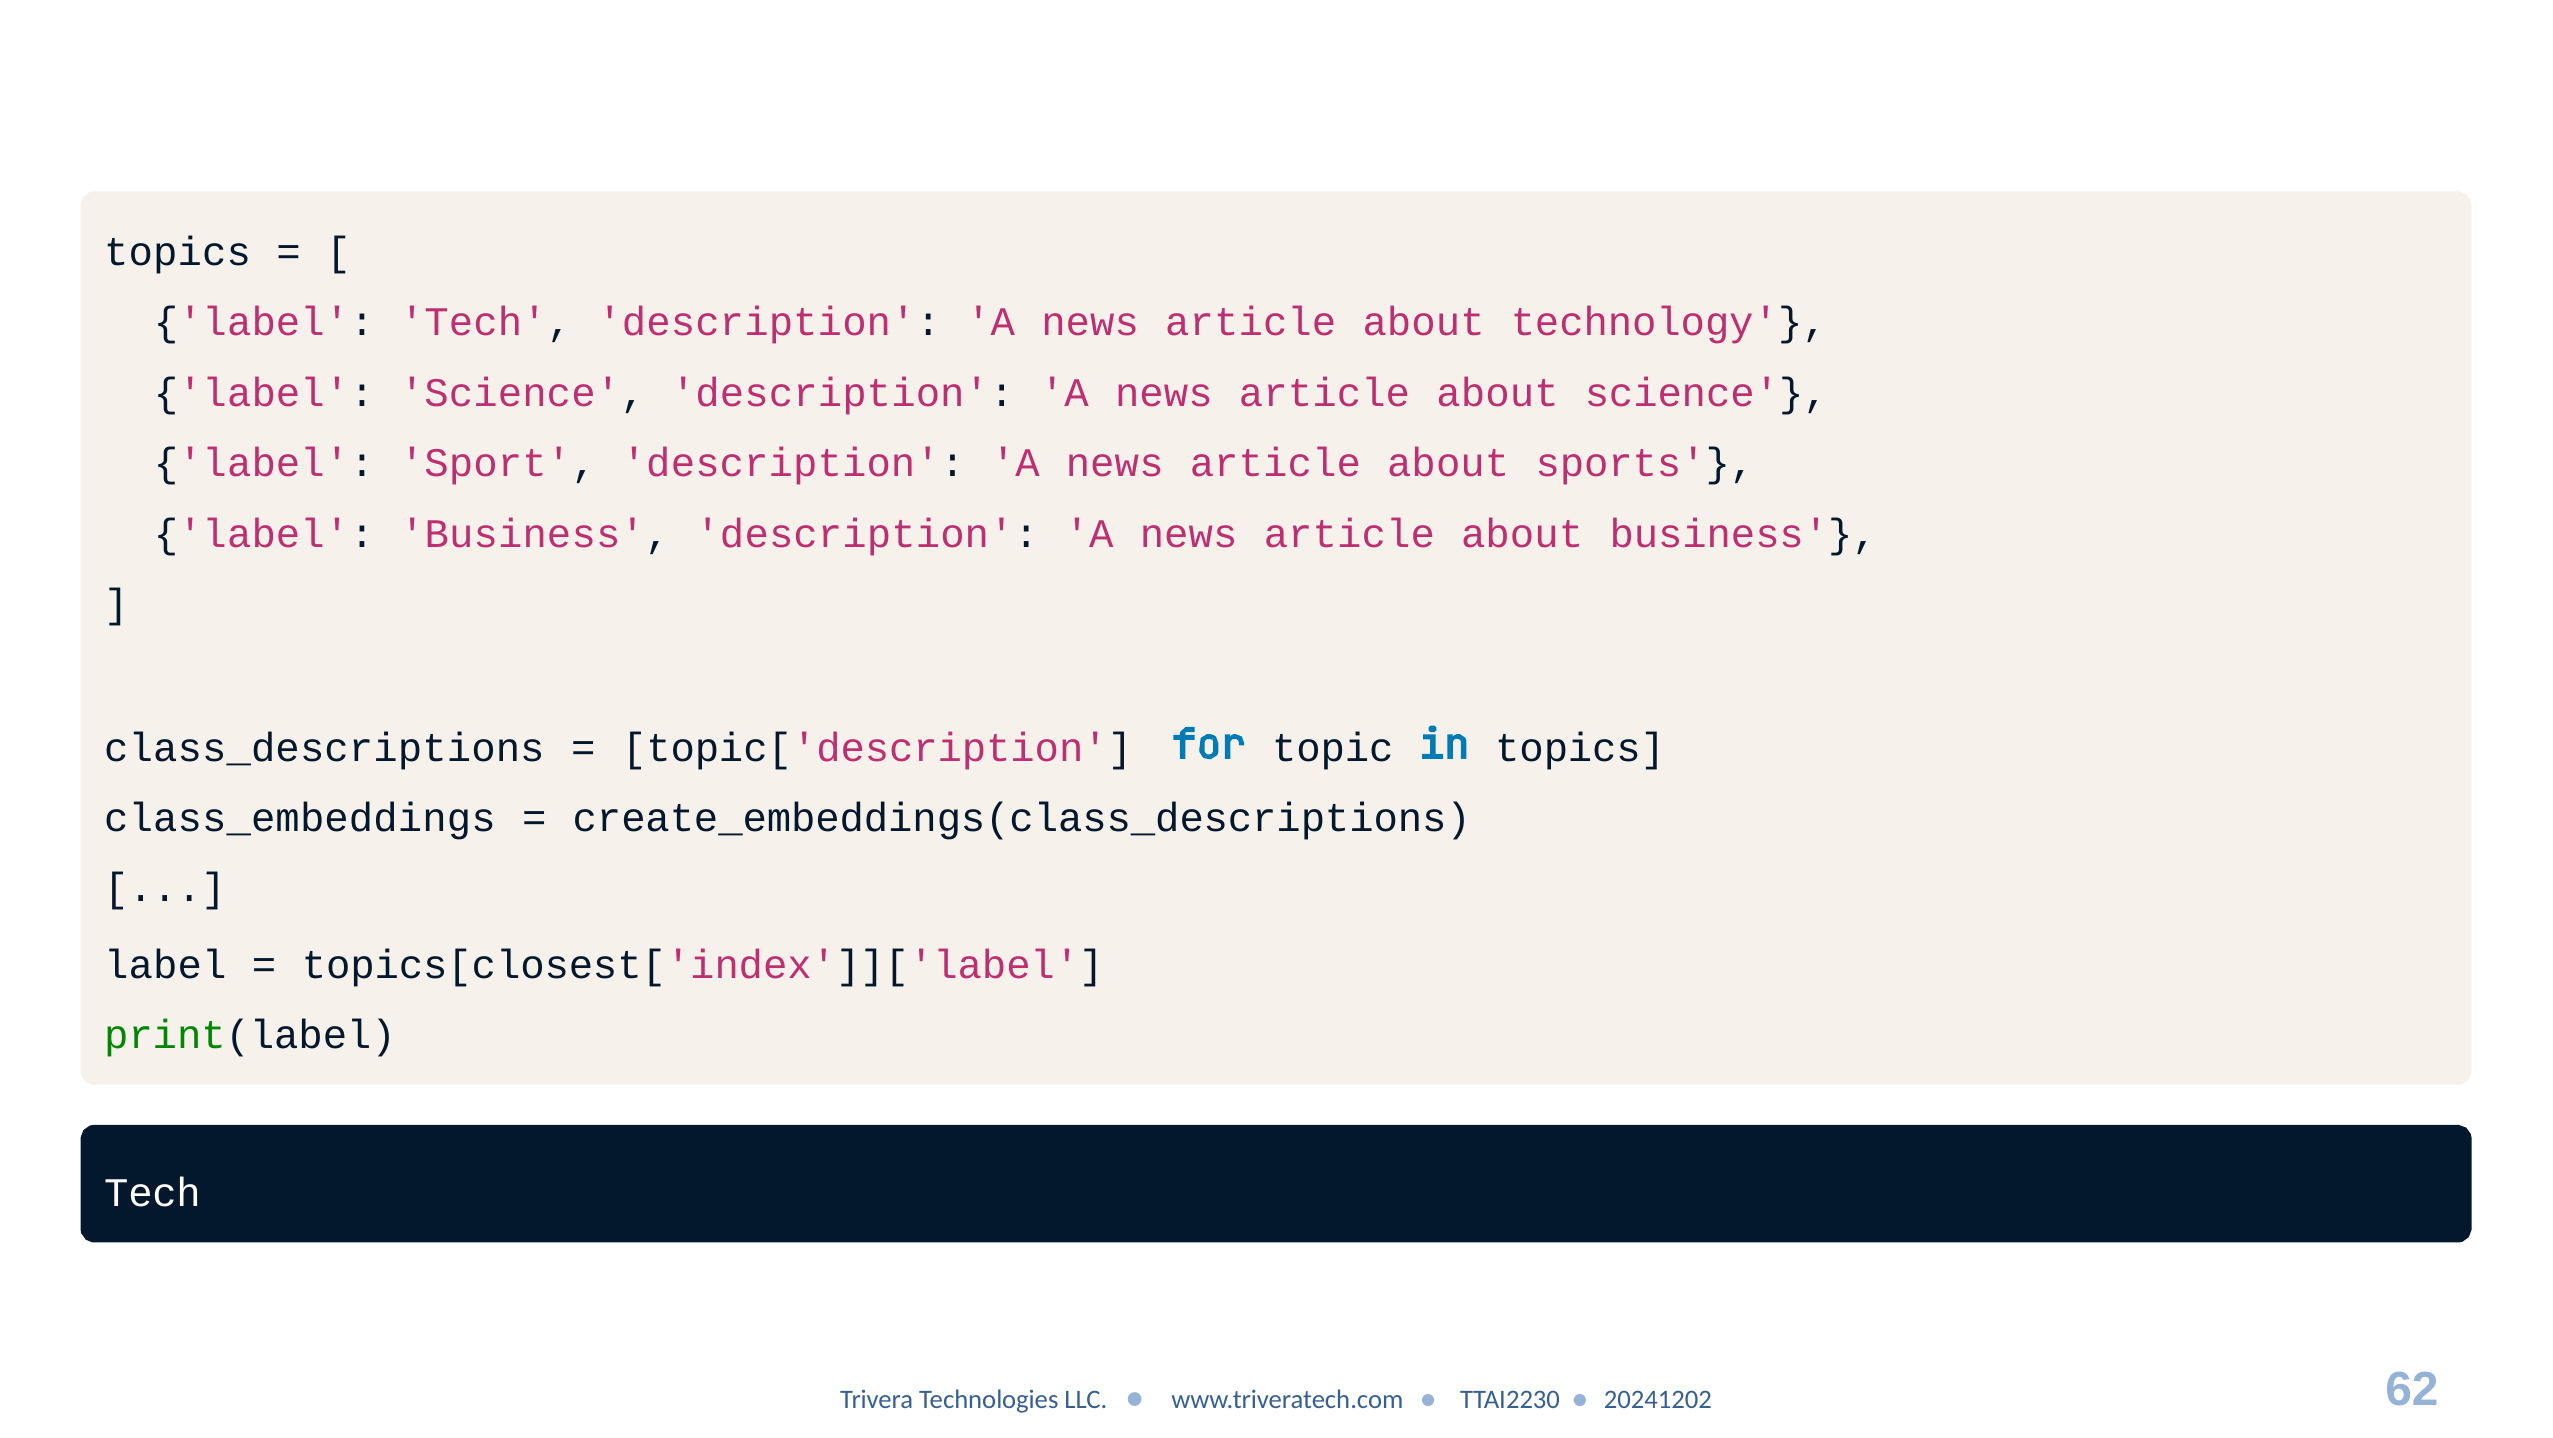

topics = [
{'label': 'Tech', 'description': 'A news article about technology'},
{'label': 'Science', 'description': 'A news article about science'},
{'label': 'Sport', 'description': 'A news article about sports'},
{'label': 'Business', 'description': 'A news article about business'},
]

class_descriptions = [topic['description']	topic	topics] class_embeddings = create_embeddings(class_descriptions)
[...]
label = topics[closest['index']]['label'] print(label)

Tech
# More detailed descriptions